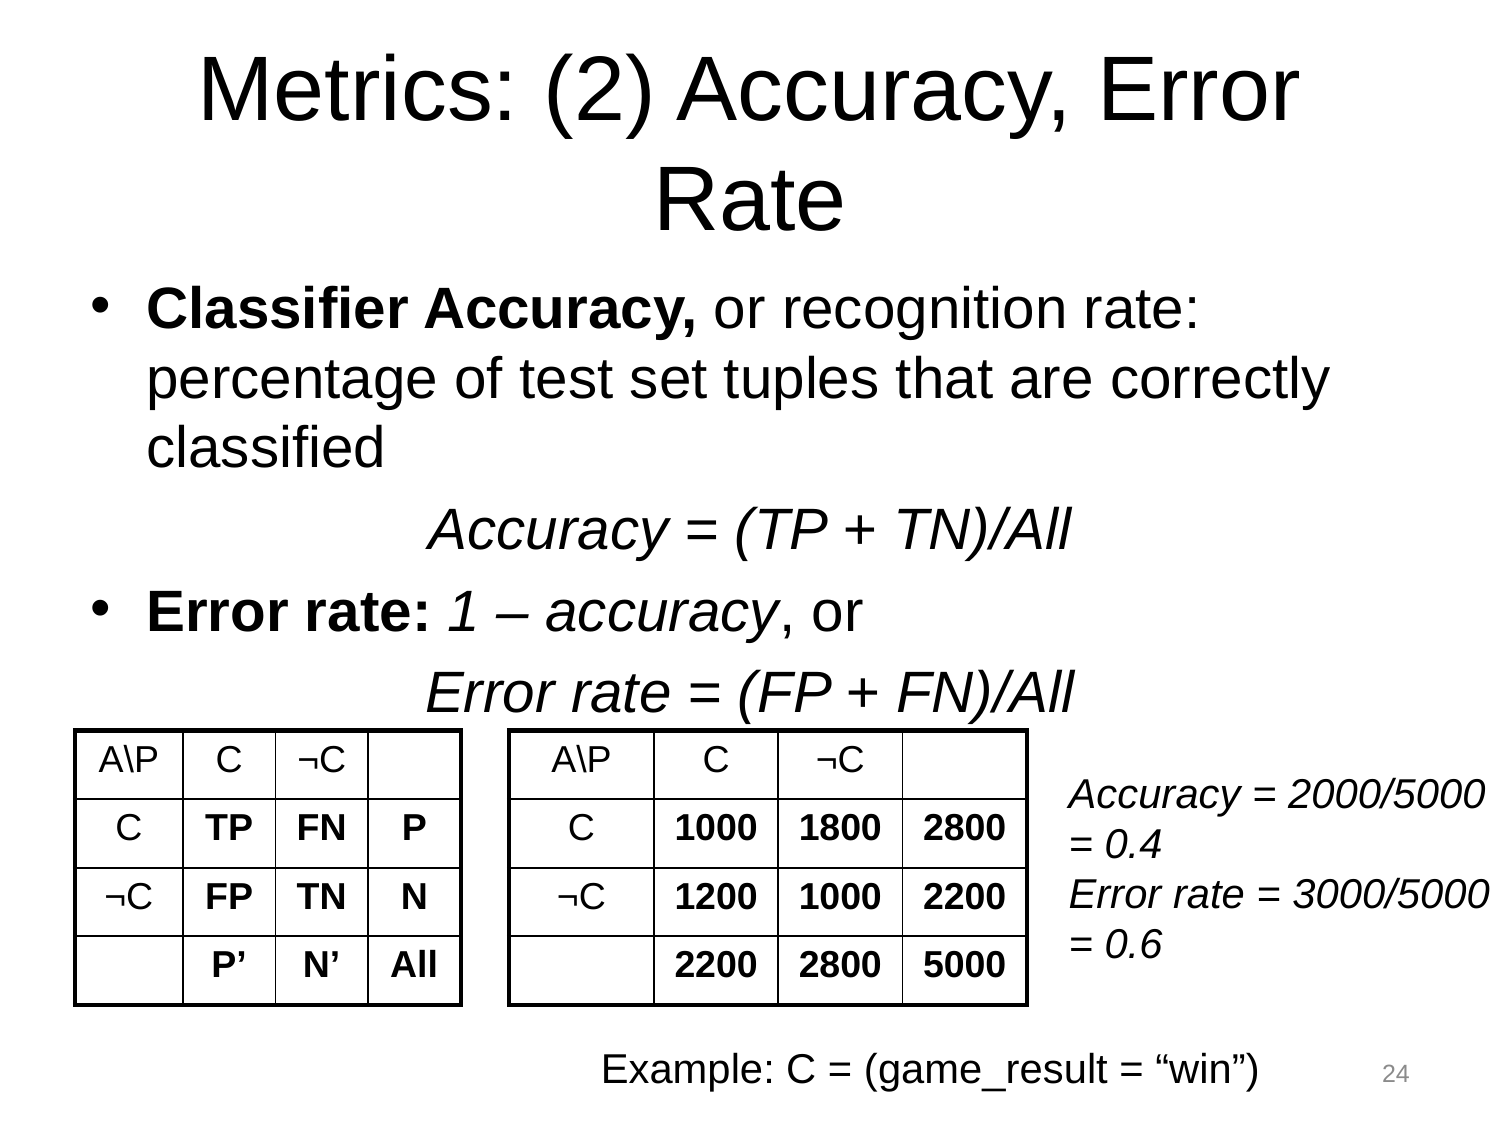

# Metrics: (2) Accuracy, Error Rate
Classifier Accuracy, or recognition rate: percentage of test set tuples that are correctly classified
Accuracy = (TP + TN)/All
Error rate: 1 – accuracy, or
Error rate = (FP + FN)/All

| A\P | C | ¬C |  |
| --- | --- | --- | --- |
| C | TP | FN | P |
| ¬C | FP | TN | N |
|  | P’ | N’ | All |
| A\P | C | ¬C |  |
| --- | --- | --- | --- |
| C | 1000 | 1800 | 2800 |
| ¬C | 1200 | 1000 | 2200 |
|  | 2200 | 2800 | 5000 |
Accuracy = 2000/5000
= 0.4
Error rate = 3000/5000
= 0.6
Example: C = (game_result = “win”)
24